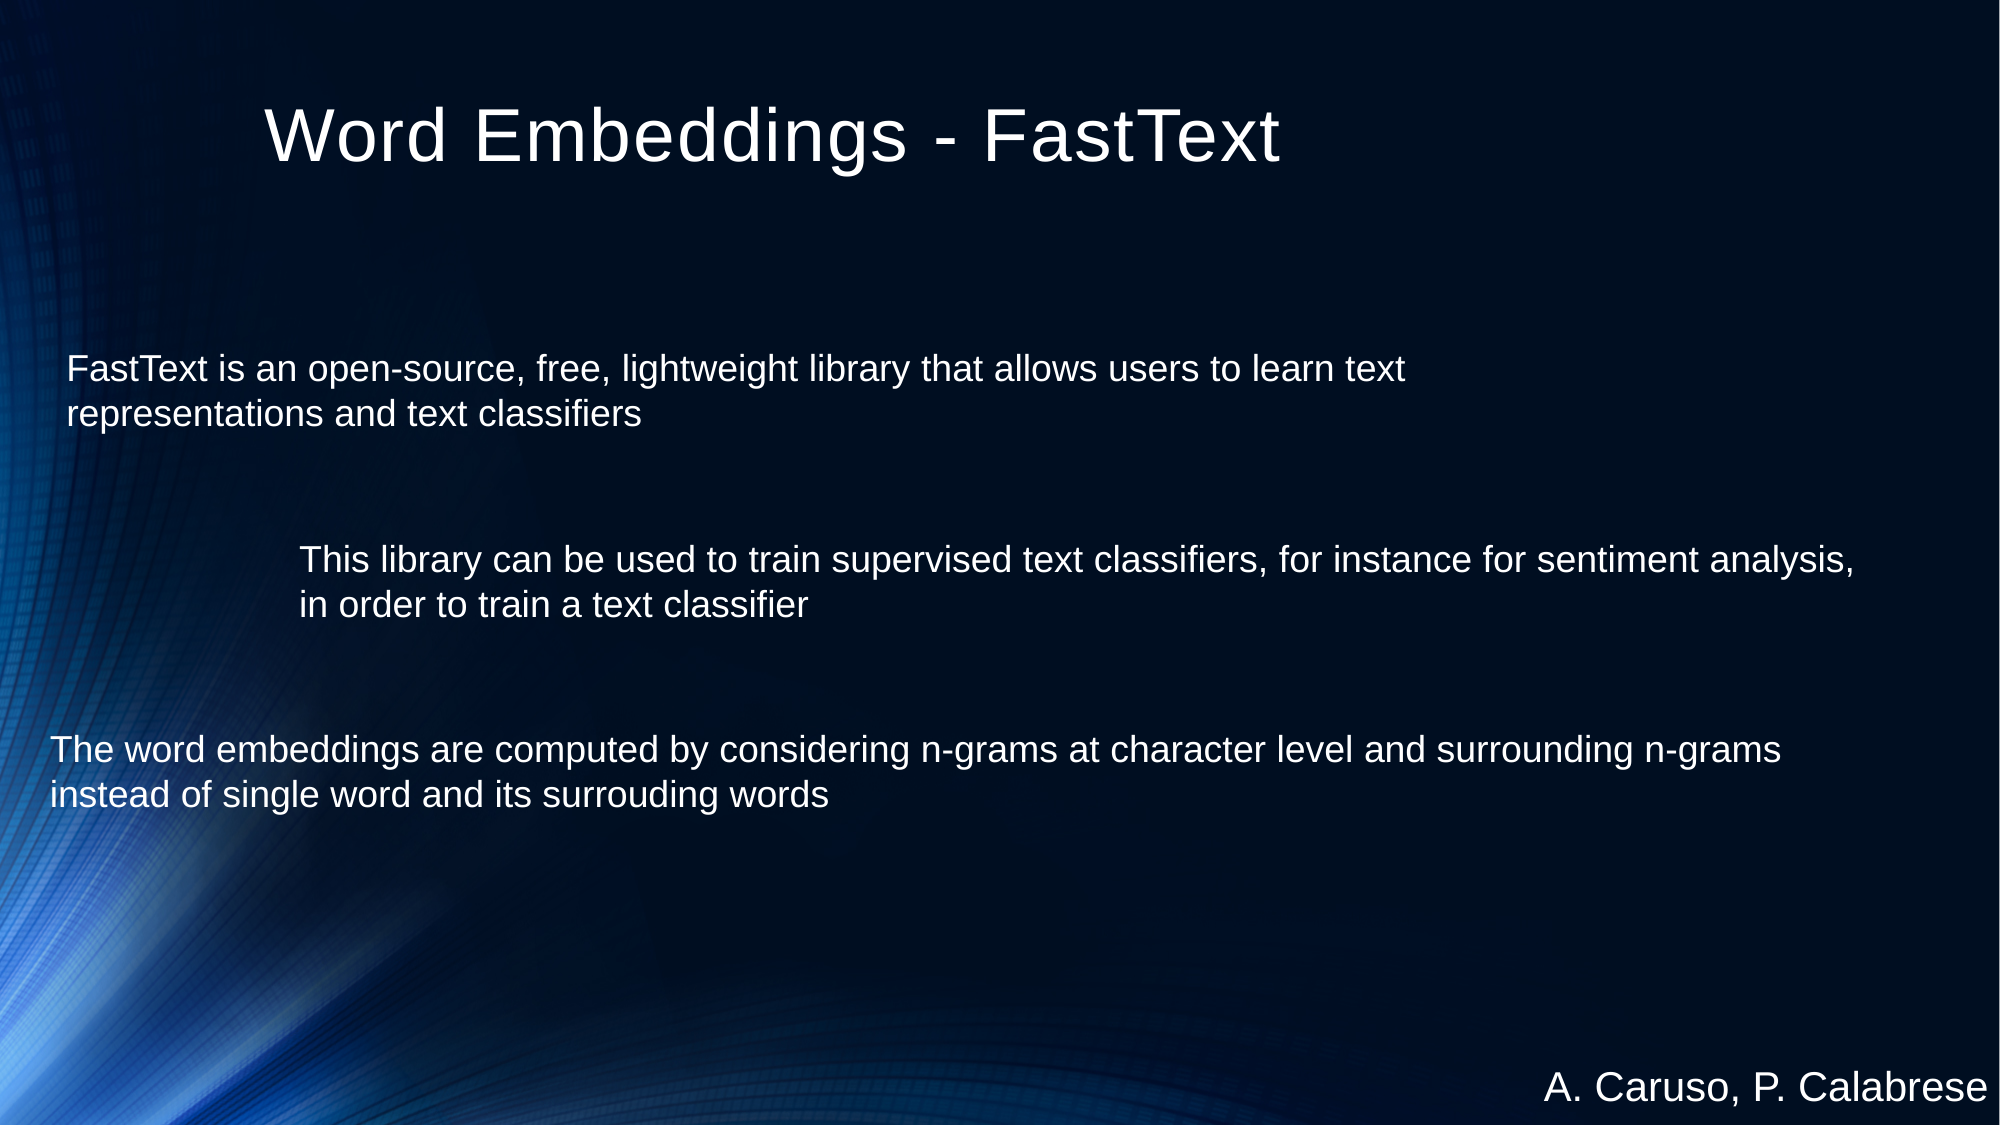

# Word Embeddings - FastText
FastText is an open-source, free, lightweight library that allows users to learn text
representations and text classifiers
This library can be used to train supervised text classifiers, for instance for sentiment analysis,
in order to train a text classifier
The word embeddings are computed by considering n-grams at character level and surrounding n-grams
instead of single word and its surrouding words

A. Caruso, P. Calabrese